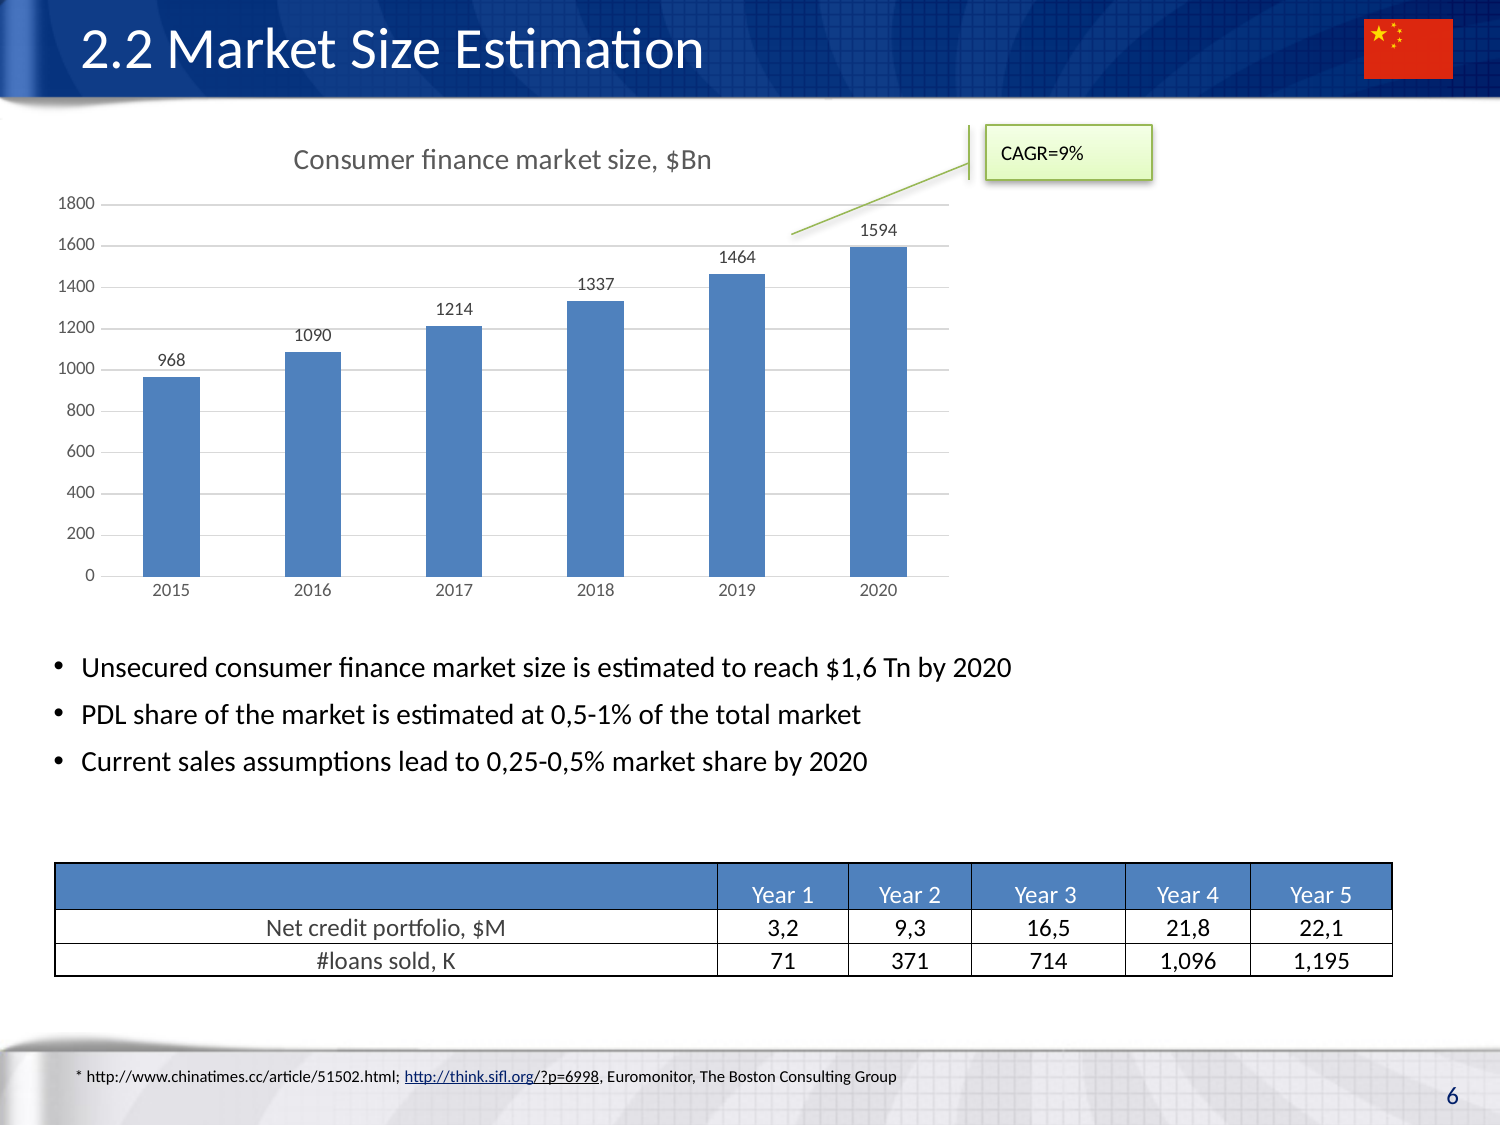

# 2.2 Market Size Estimation

### Chart: Consumer finance market size, $Bn

| Category |  |
|---|---|
| 2015 | 967.6197718631179 |
| 2016 | 1089.9619771863117 |
| 2017 | 1214.4942965779467 |
| 2018 | 1337.0190114068441 |
| 2019 | 1463.8326996197718 |
| 2020 | 1594.0988593155894 |
CAGR=9%
Unsecured consumer finance market size is estimated to reach $1,6 Tn by 2020
PDL share of the market is estimated at 0,5-1% of the total market
Current sales assumptions lead to 0,25-0,5% market share by 2020
|  | Year 1 | Year 2 | Year 3 | Year 4 | Year 5 |
| --- | --- | --- | --- | --- | --- |
| Net credit portfolio, $M | 3,2 | 9,3 | 16,5 | 21,8 | 22,1 |
| #loans sold, K | 71 | 371 | 714 | 1,096 | 1,195 |
* http://www.chinatimes.cc/article/51502.html; http://think.sifl.org/?p=6998, Euromonitor, The Boston Consulting Group

6